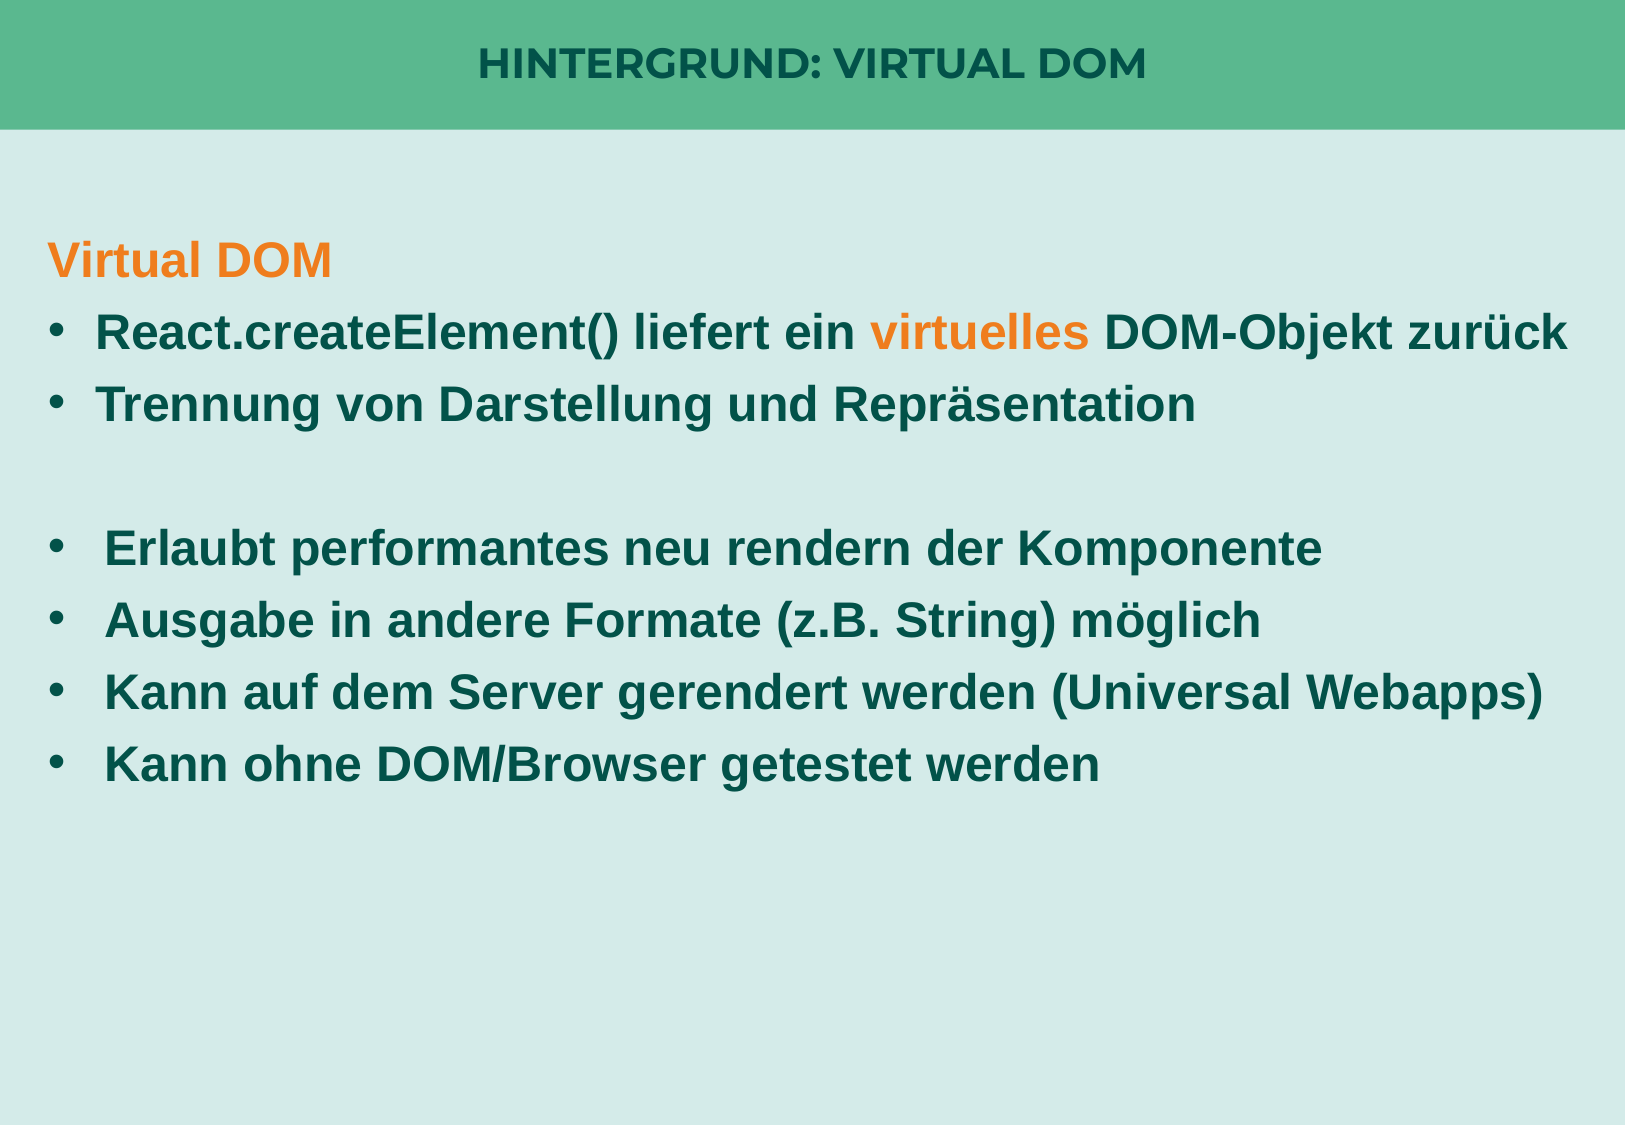

# Hintergrund: Virtual Dom
Virtual DOM
React.createElement() liefert ein virtuelles DOM-Objekt zurück
Trennung von Darstellung und Repräsentation

Erlaubt performantes neu rendern der Komponente
Ausgabe in andere Formate (z.B. String) möglich
Kann auf dem Server gerendert werden (Universal Webapps)
Kann ohne DOM/Browser getestet werden